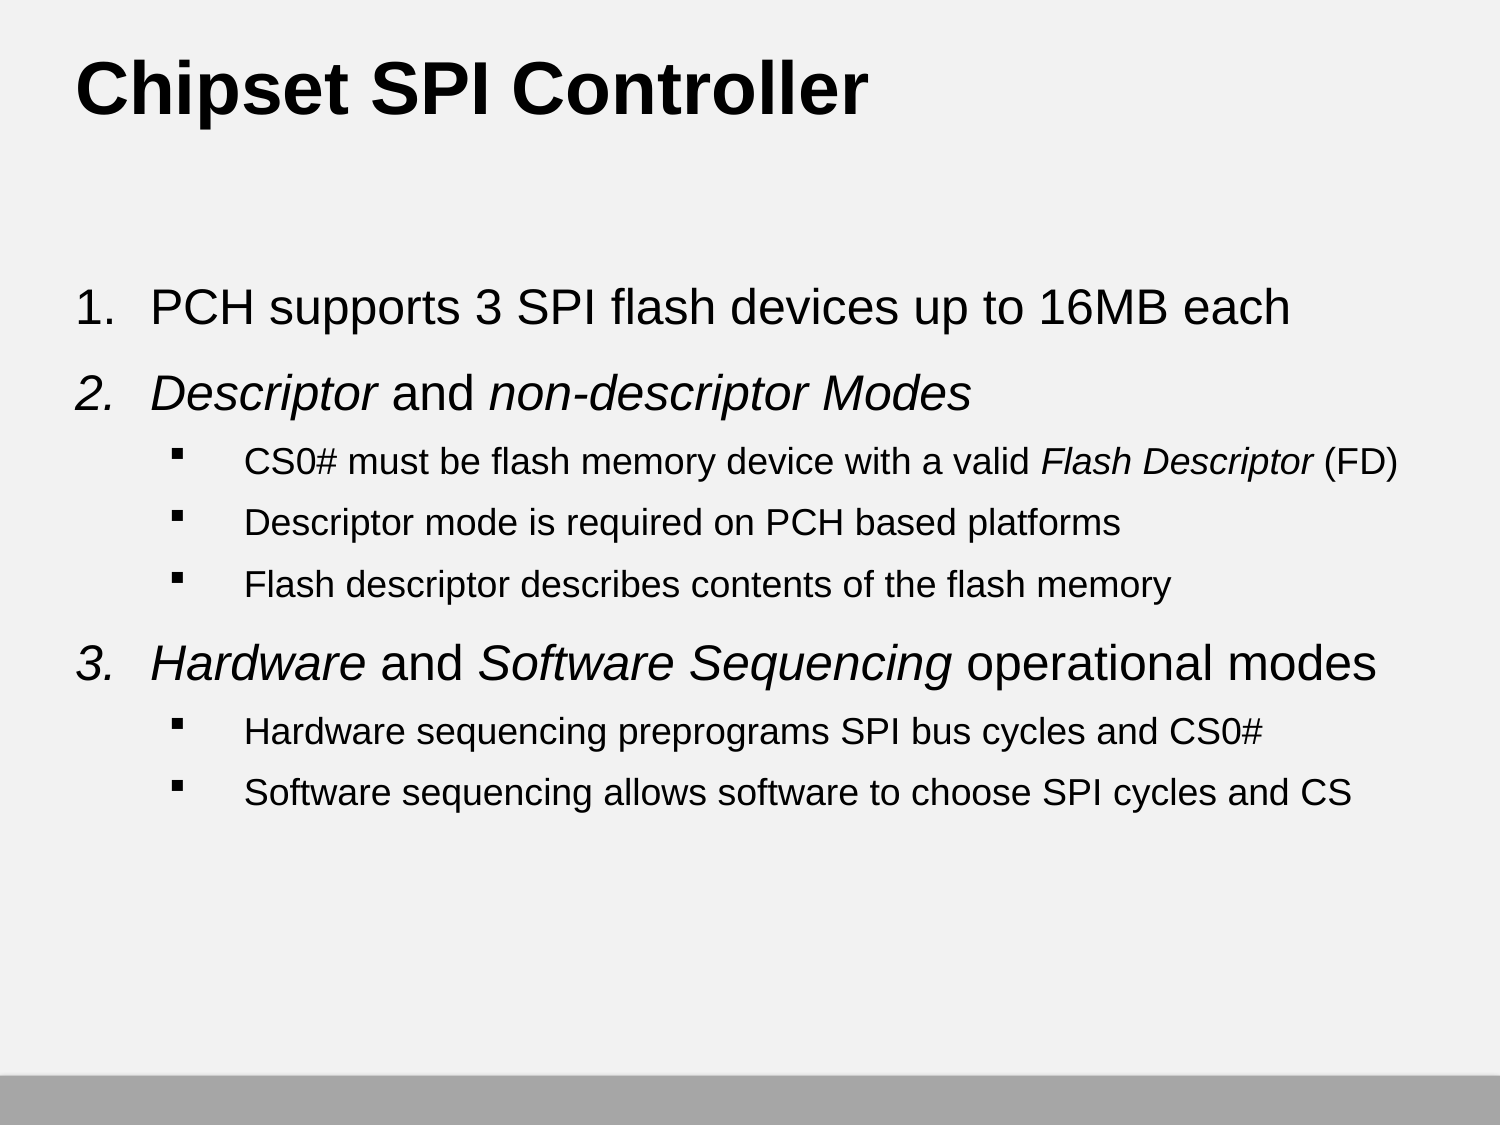

# Chipset SPI Controller
PCH supports 3 SPI flash devices up to 16MB each
Descriptor and non-descriptor Modes
CS0# must be flash memory device with a valid Flash Descriptor (FD)
Descriptor mode is required on PCH based platforms
Flash descriptor describes contents of the flash memory
Hardware and Software Sequencing operational modes
Hardware sequencing preprograms SPI bus cycles and CS0#
Software sequencing allows software to choose SPI cycles and CS